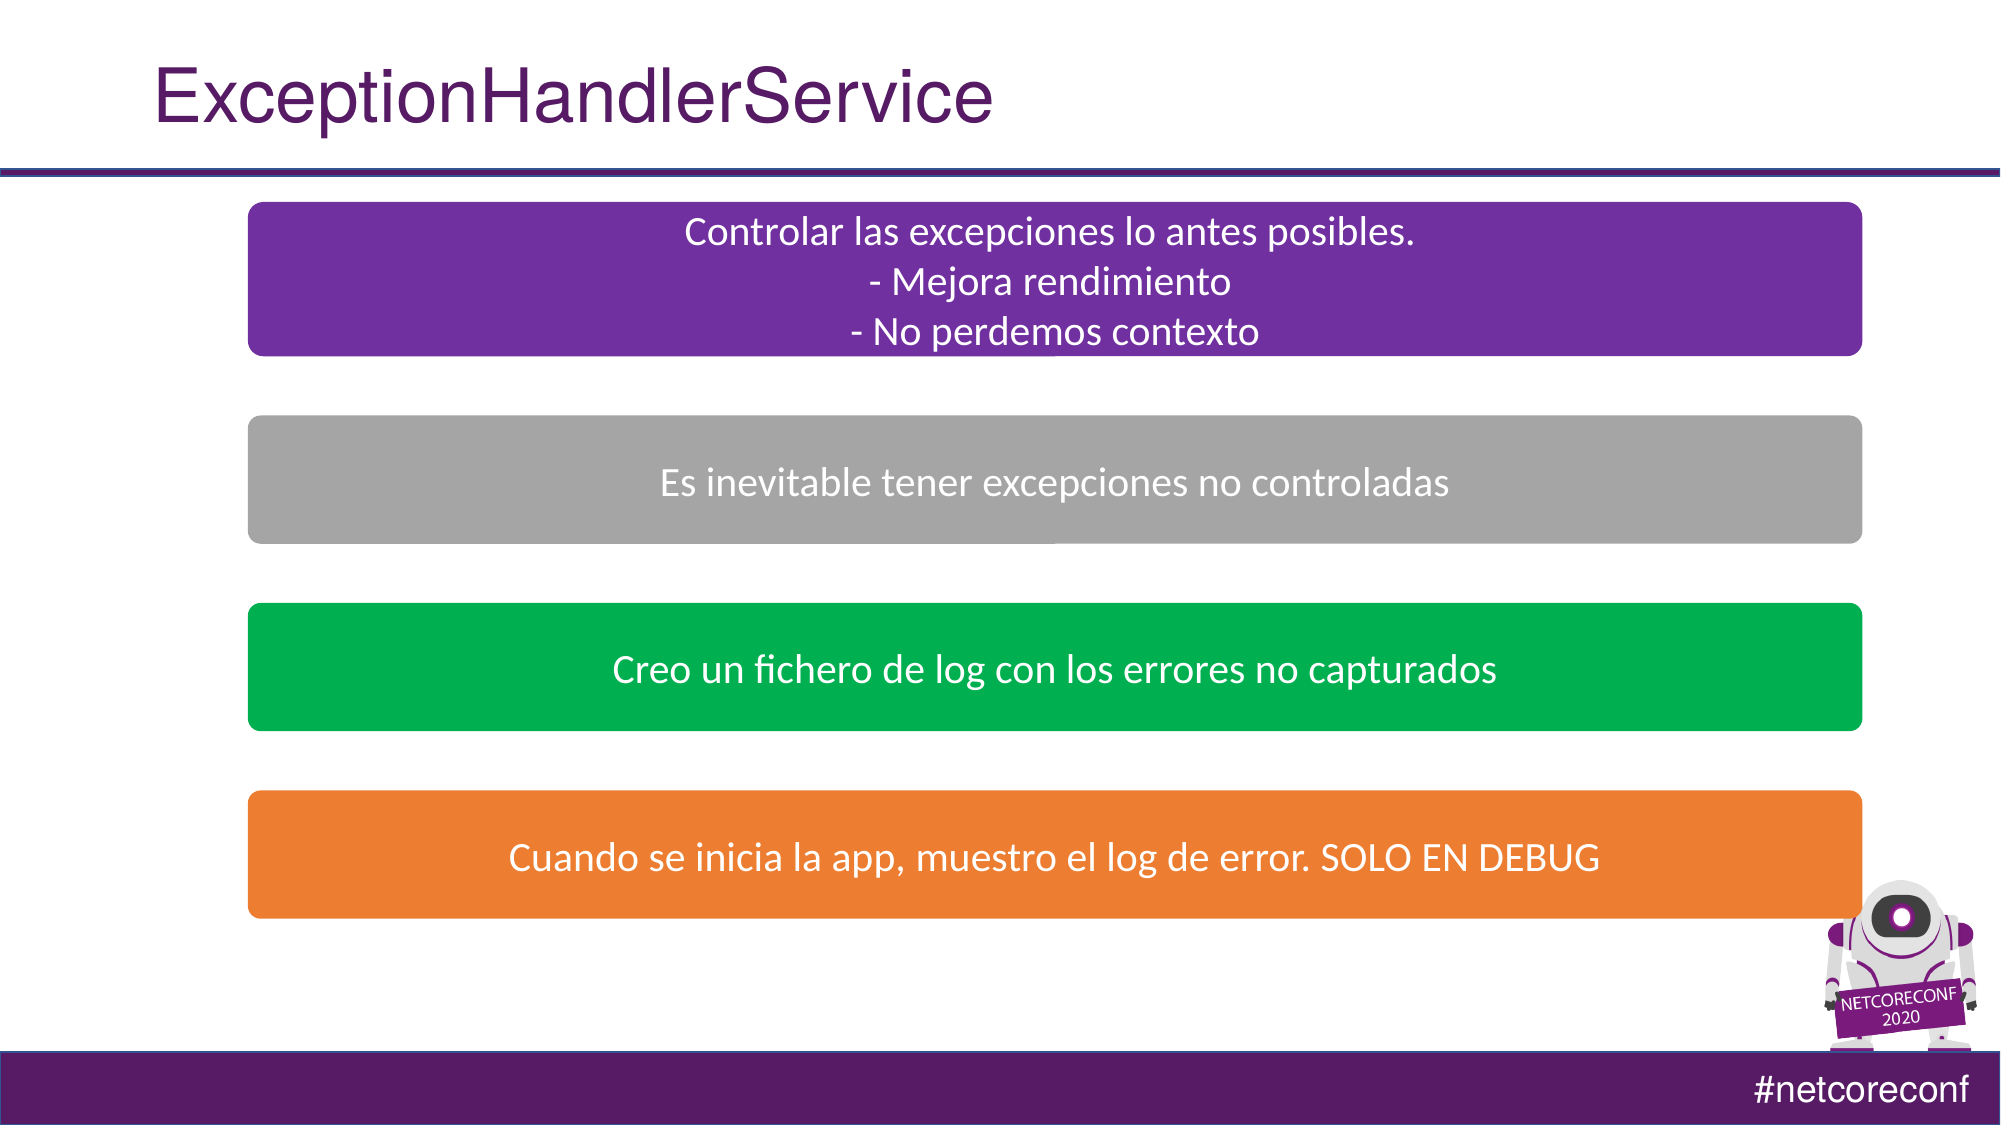

# ExceptionHandlerService
Controlar las excepciones lo antes posibles.
- Mejora rendimiento
- No perdemos contexto
Es inevitable tener excepciones no controladas
Creo un fichero de log con los errores no capturados
Cuando se inicia la app, muestro el log de error. SOLO EN DEBUG